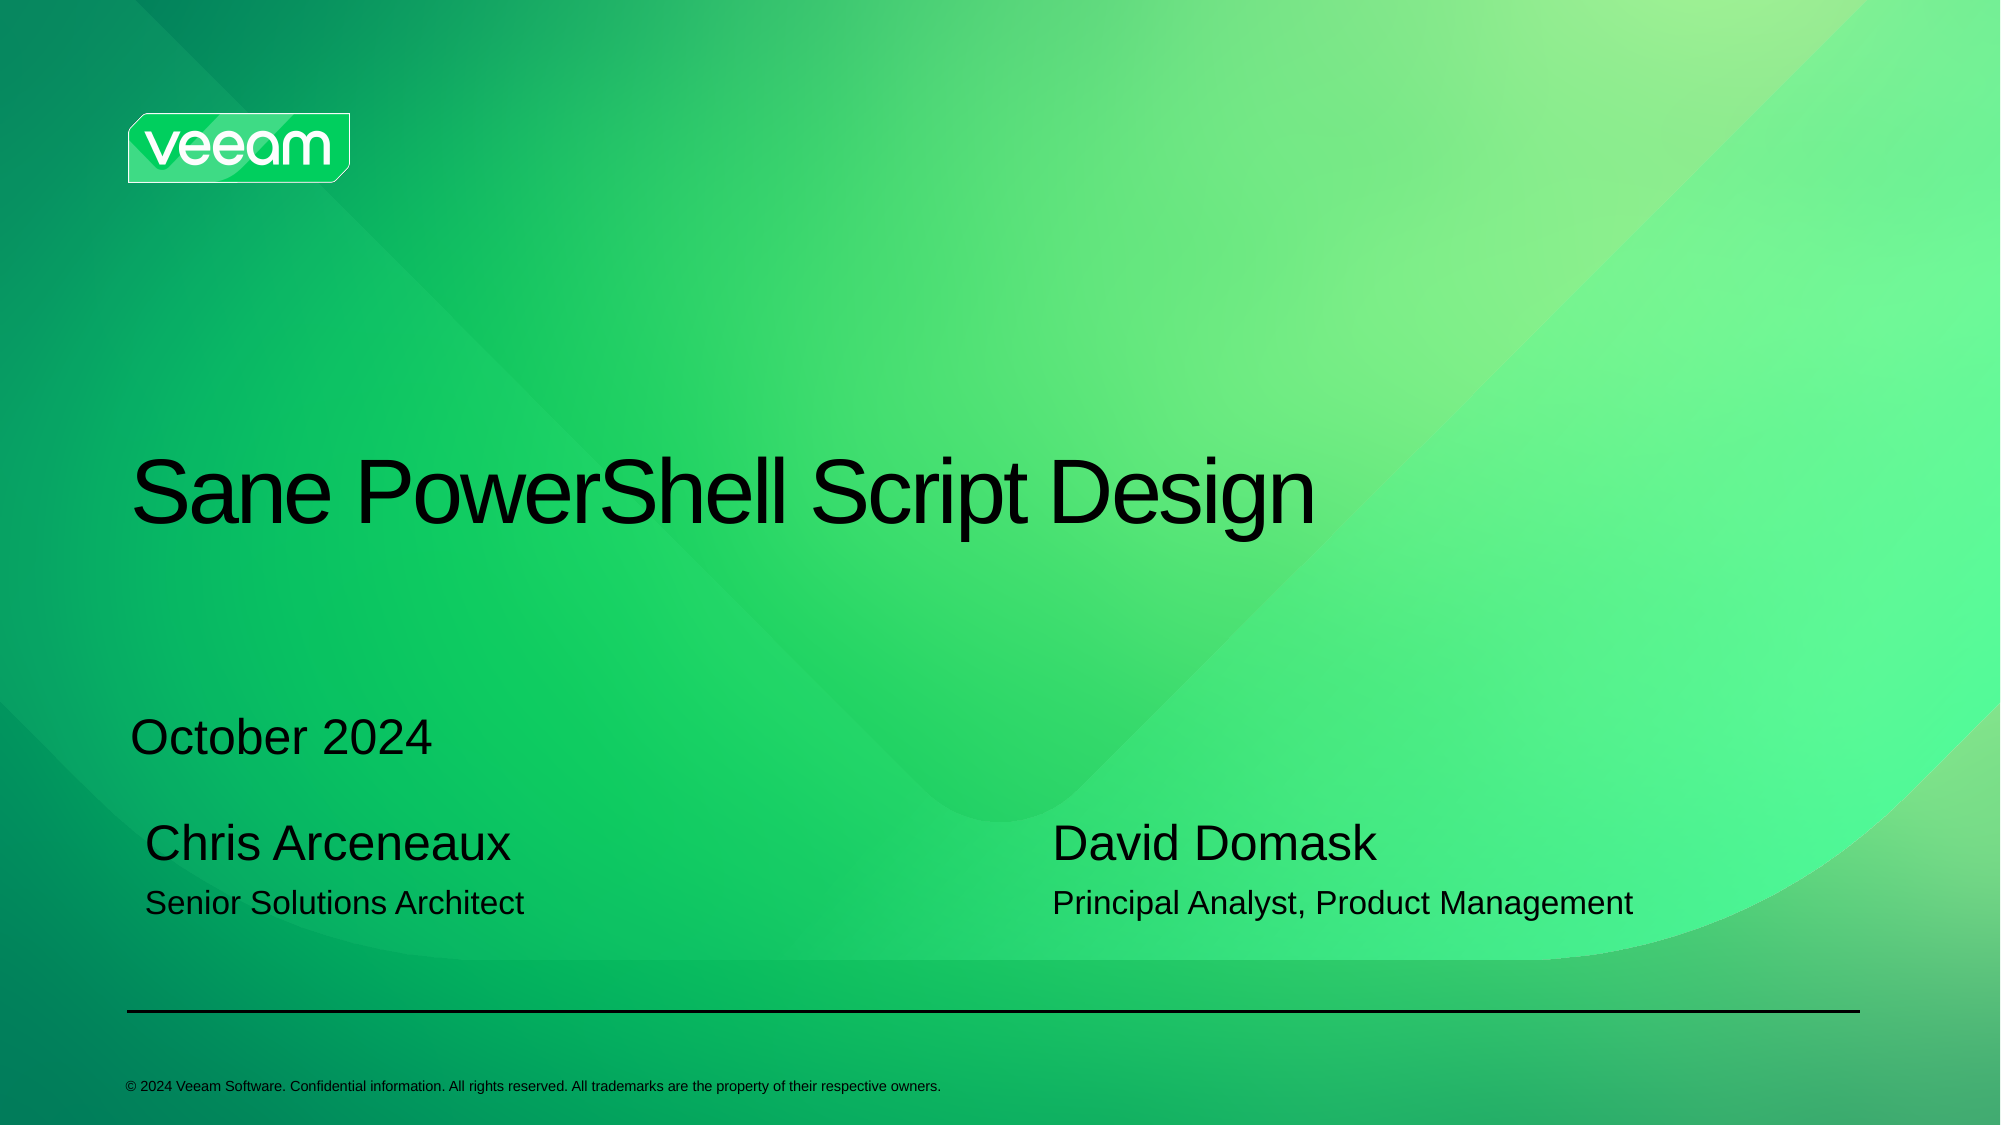

# Sane PowerShell Script Design
October 2024
Chris Arceneaux
Senior Solutions Architect
David Domask
Principal Analyst, Product Management